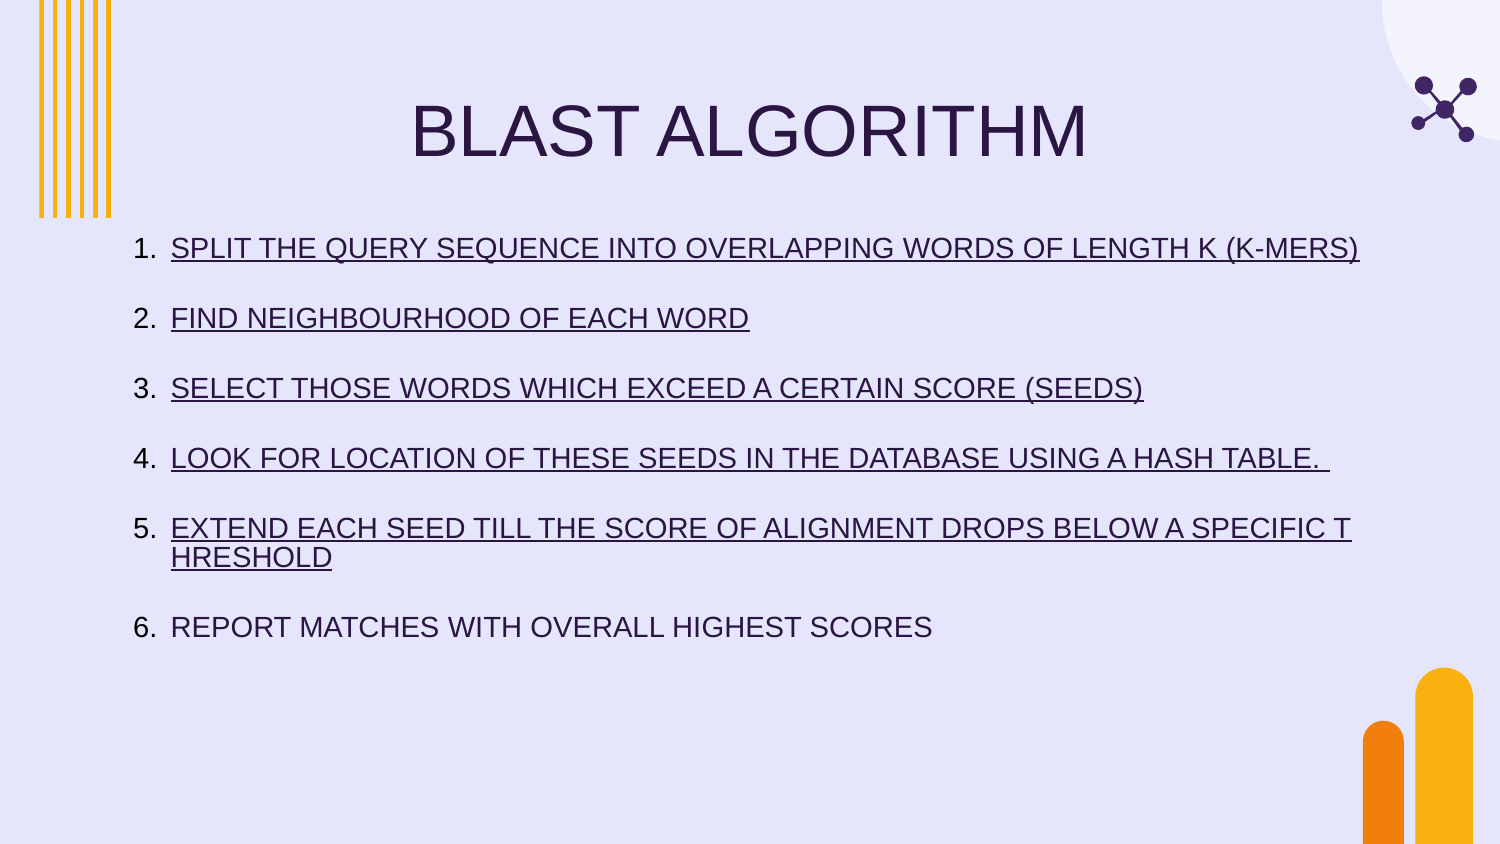

# BLAST ALGORITHM
SPLIT THE QUERY SEQUENCE INTO OVERLAPPING WORDS OF LENGTH K (K-MERS)

FIND NEIGHBOURHOOD OF EACH WORD

SELECT THOSE WORDS WHICH EXCEED A CERTAIN SCORE (SEEDS)

LOOK FOR LOCATION OF THESE SEEDS IN THE DATABASE USING A HASH TABLE.

EXTEND EACH SEED TILL THE SCORE OF ALIGNMENT DROPS BELOW A SPECIFIC THRESHOLD

REPORT MATCHES WITH OVERALL HIGHEST SCORES